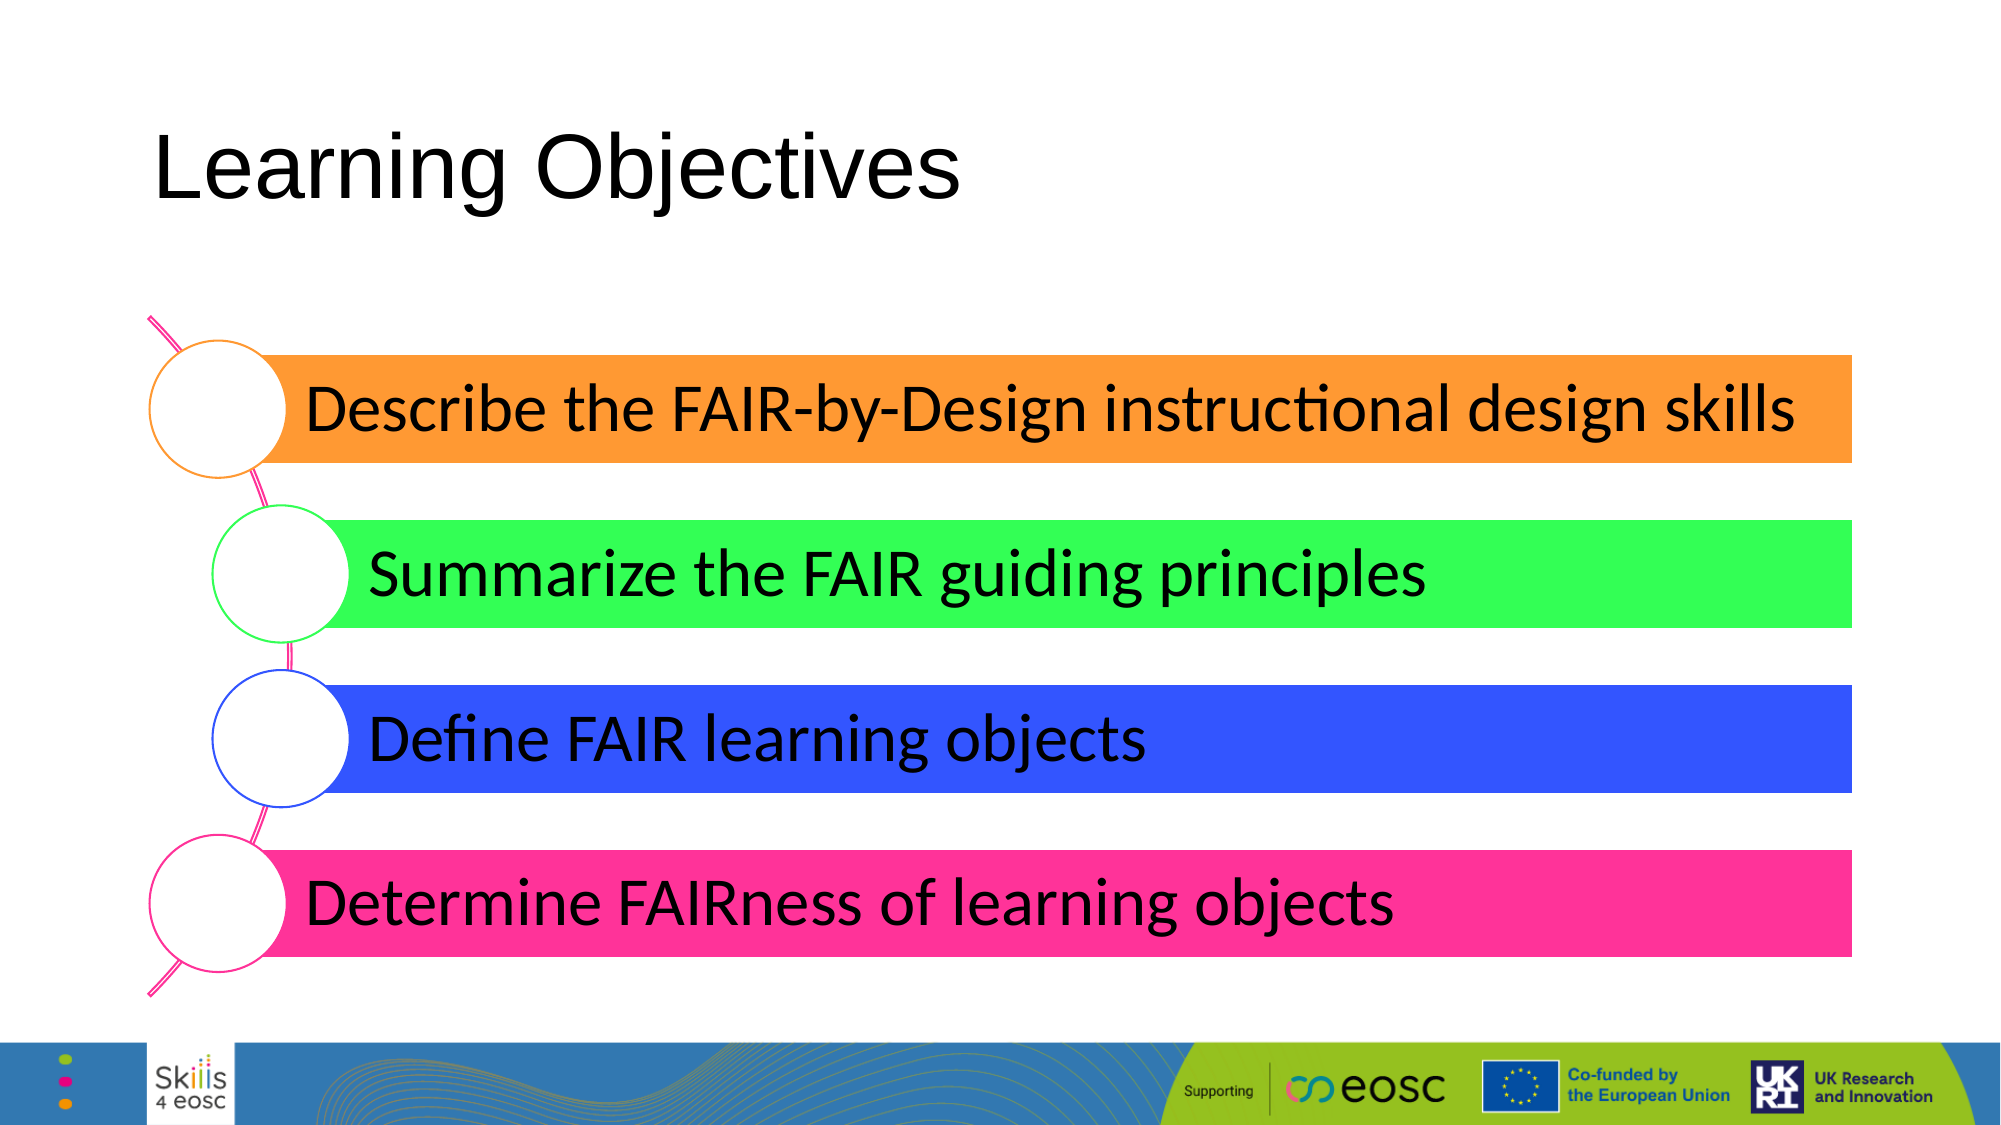

# Learning Objectives
Describe the FAIR-by-Design instructional design skills
Summarize the FAIR guiding principles
Define FAIR learning objects
Determine FAIRness of learning objects